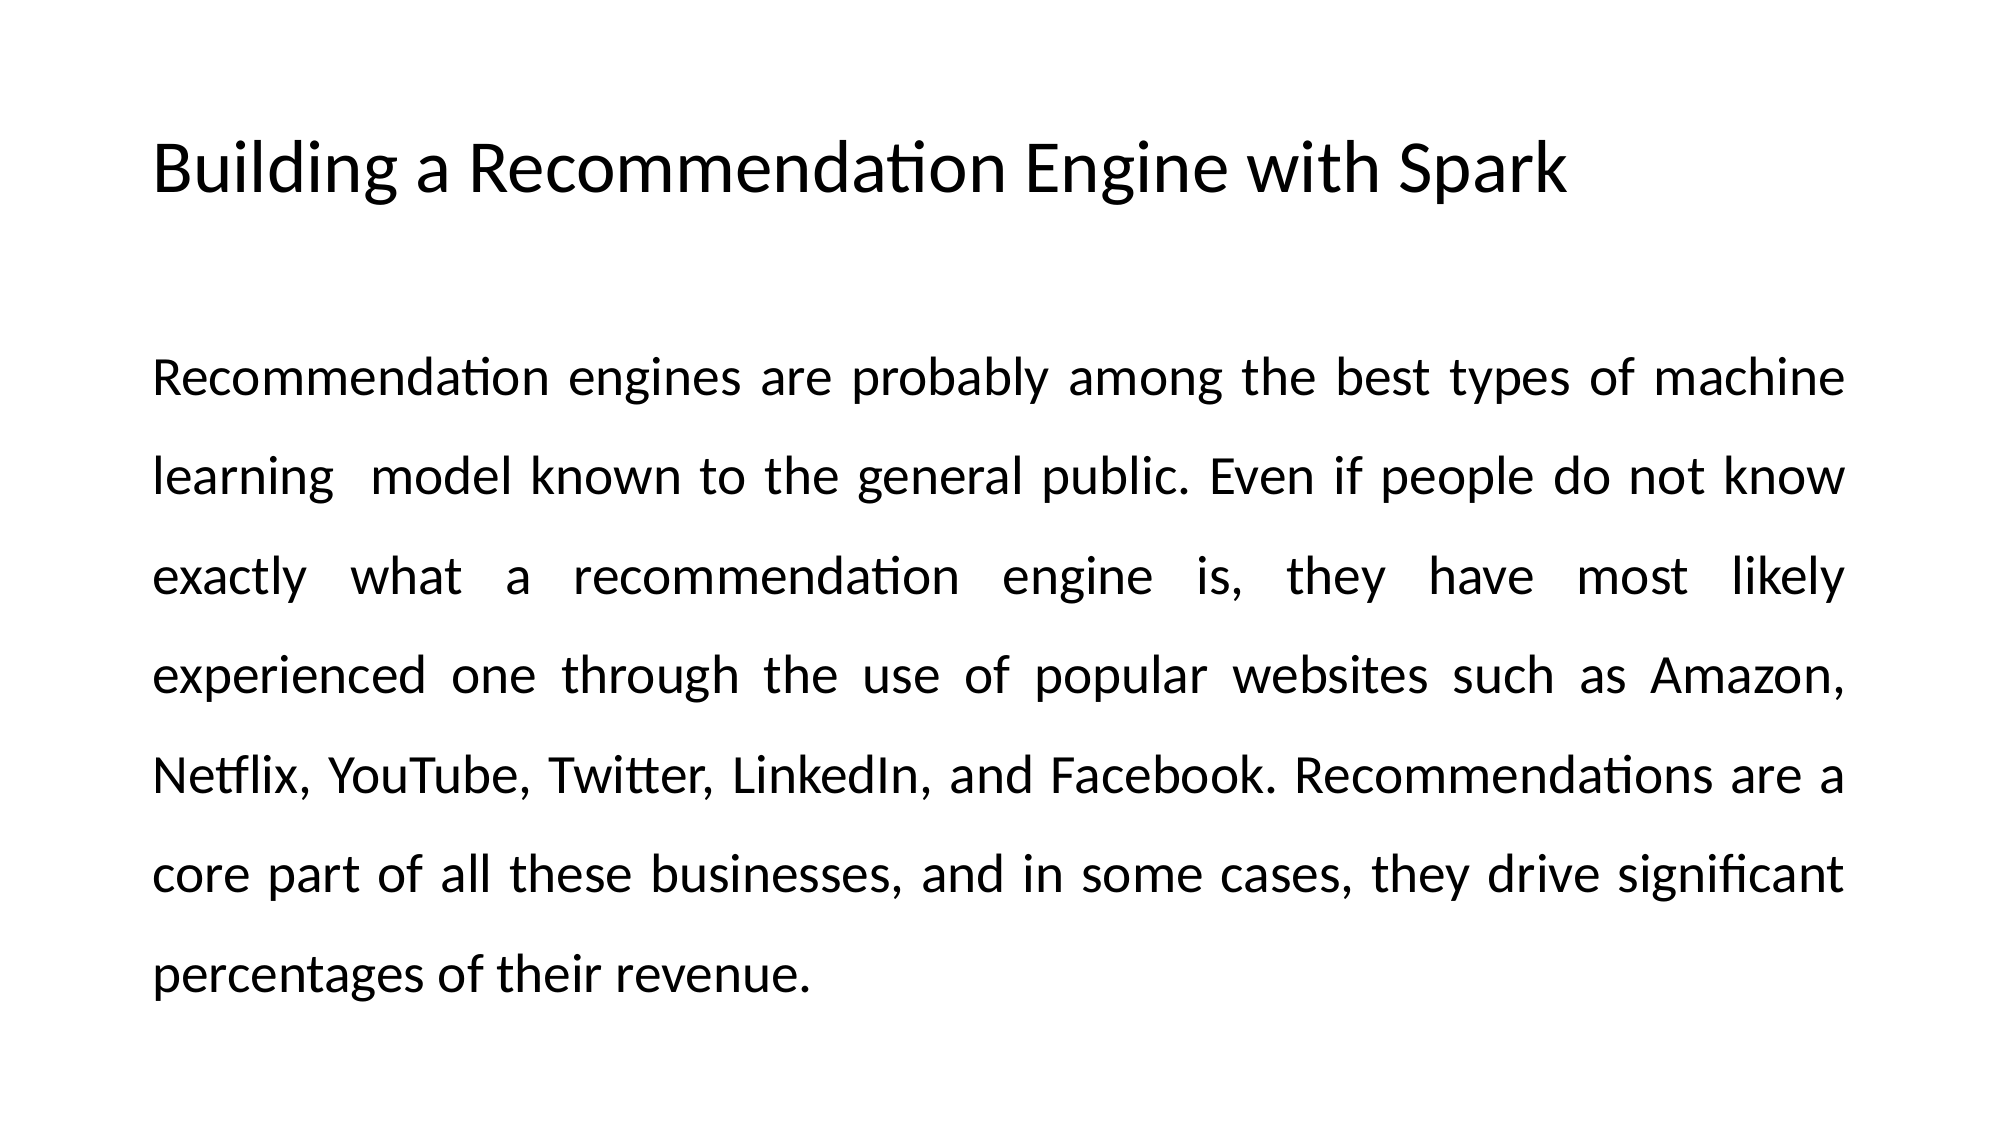

# Building a Recommendation Engine with Spark
Recommendation engines are probably among the best types of machine learning  model known to the general public. Even if people do not know exactly what a recommendation engine is, they have most likely experienced one through the use of popular websites such as Amazon, Netflix, YouTube, Twitter, LinkedIn, and Facebook. Recommendations are a core part of all these businesses, and in some cases, they drive significant percentages of their revenue.